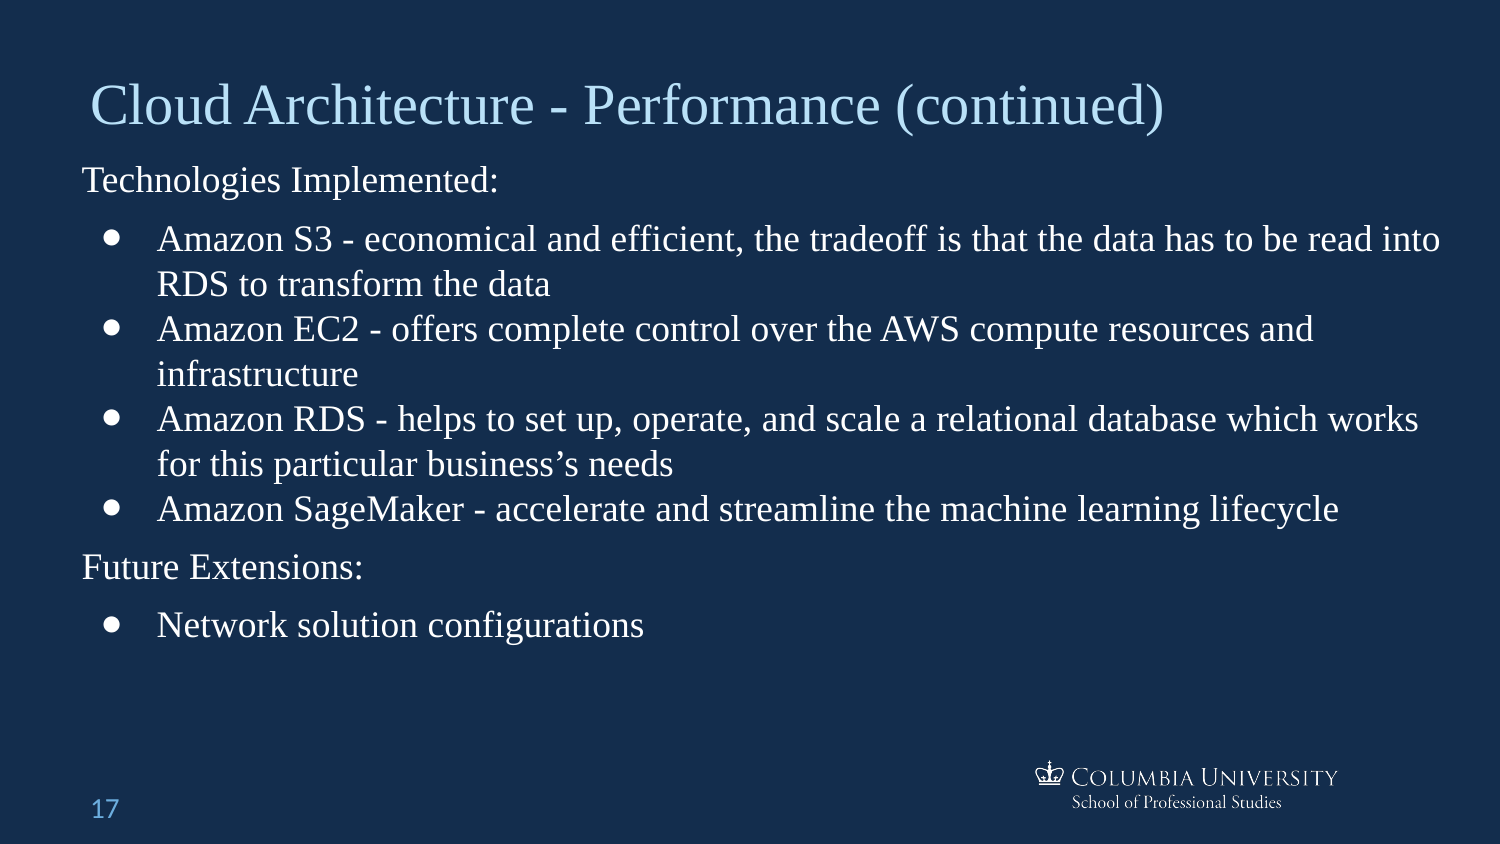

# Cloud Architecture - Performance (continued)
Technologies Implemented:
Amazon S3 - economical and efficient, the tradeoff is that the data has to be read into RDS to transform the data
Amazon EC2 - offers complete control over the AWS compute resources and infrastructure
Amazon RDS - helps to set up, operate, and scale a relational database which works for this particular business’s needs
Amazon SageMaker - accelerate and streamline the machine learning lifecycle
Future Extensions:
Network solution configurations
17